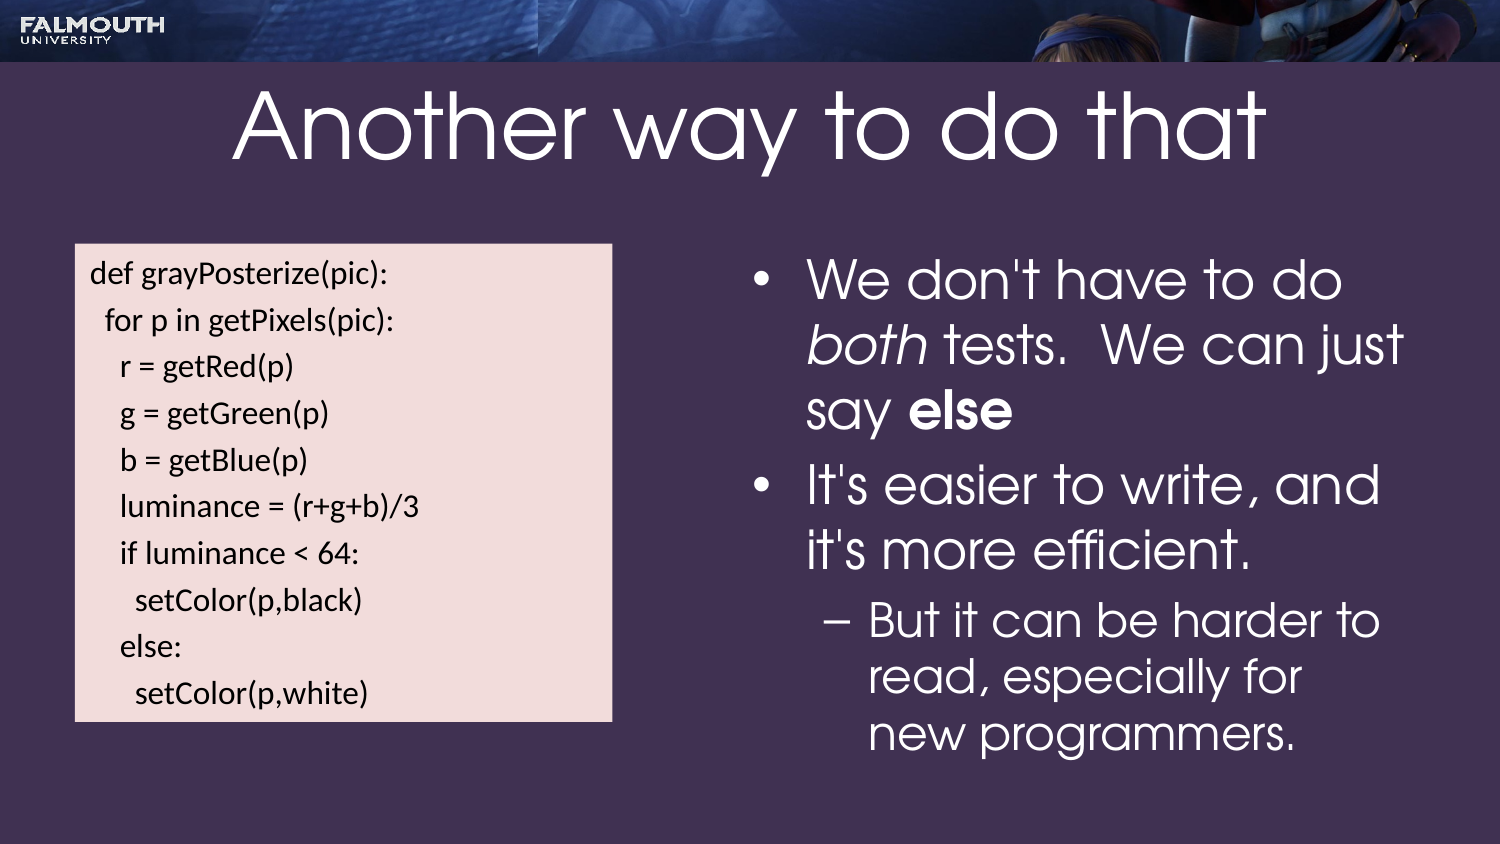

# Another way to do that
We don't have to do both tests.  We can just say else
It's easier to write, and it's more efficient.
But it can be harder to read, especially for new programmers.
def grayPosterize(pic):
  for p in getPixels(pic):
    r = getRed(p)
    g = getGreen(p)
    b = getBlue(p)
    luminance = (r+g+b)/3
    if luminance < 64:
      setColor(p,black)
    else:
      setColor(p,white)